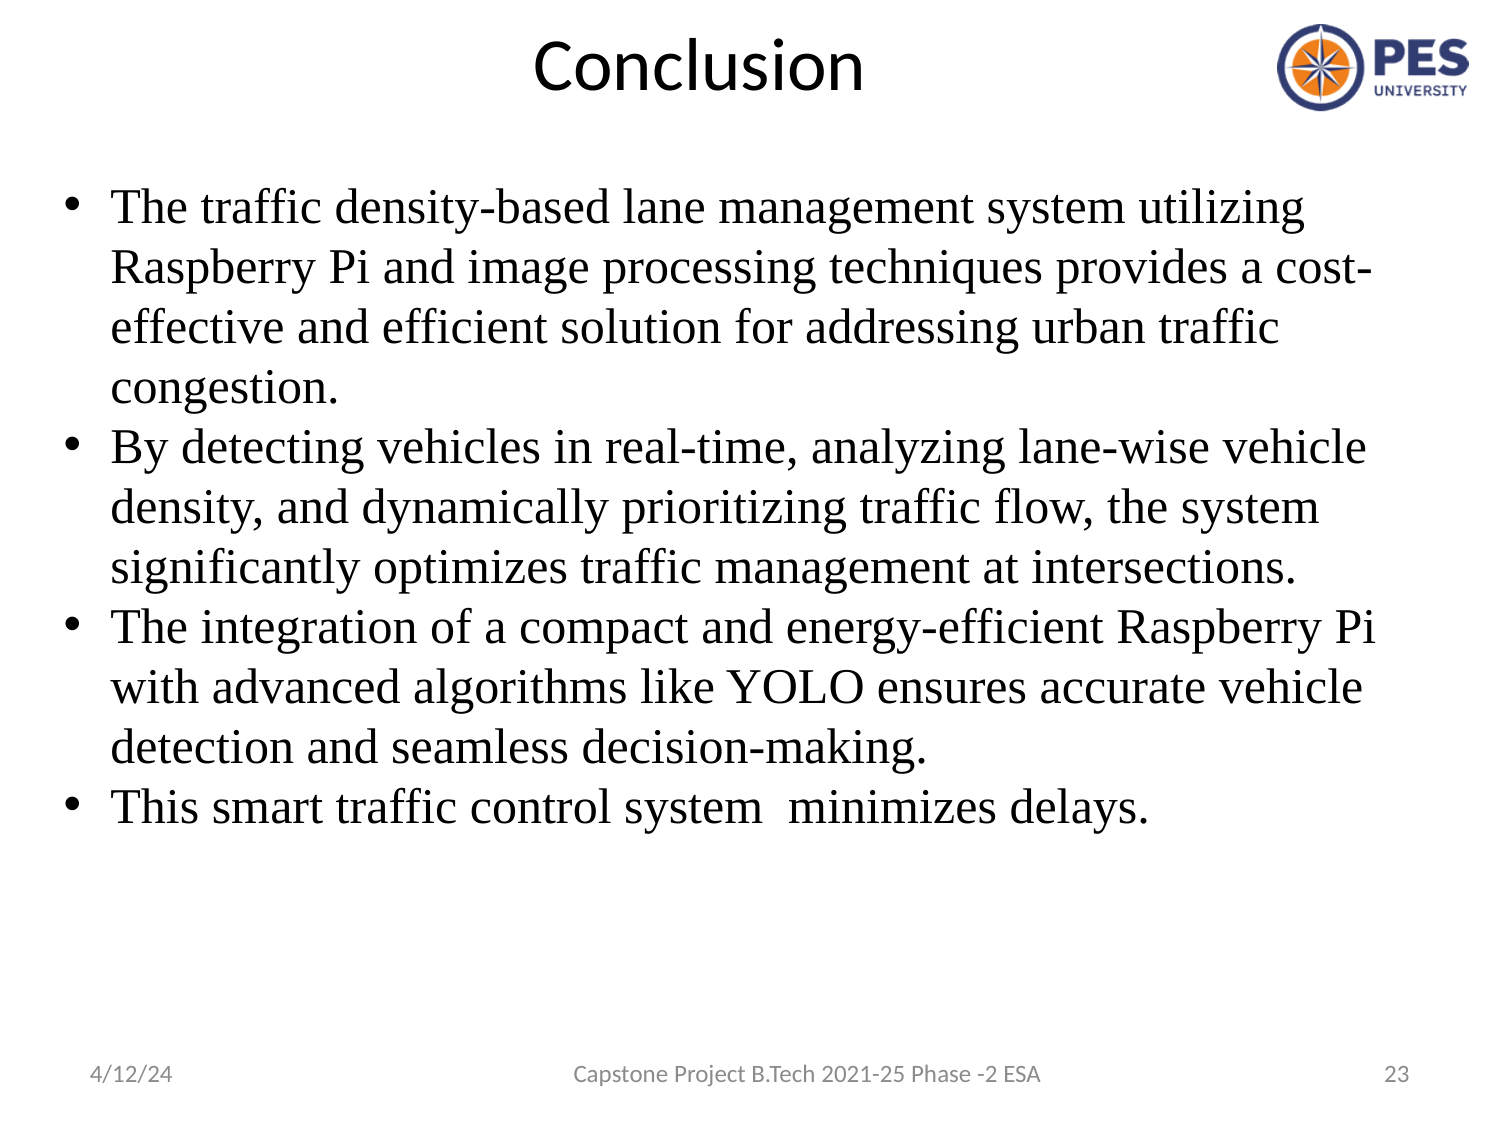

Conclusion
The traffic density-based lane management system utilizing Raspberry Pi and image processing techniques provides a cost-effective and efficient solution for addressing urban traffic congestion.
By detecting vehicles in real-time, analyzing lane-wise vehicle density, and dynamically prioritizing traffic flow, the system significantly optimizes traffic management at intersections.
The integration of a compact and energy-efficient Raspberry Pi with advanced algorithms like YOLO ensures accurate vehicle detection and seamless decision-making.
This smart traffic control system  minimizes delays.

4/12/24
Capstone Project B.Tech 2021-25 Phase -2 ESA
23